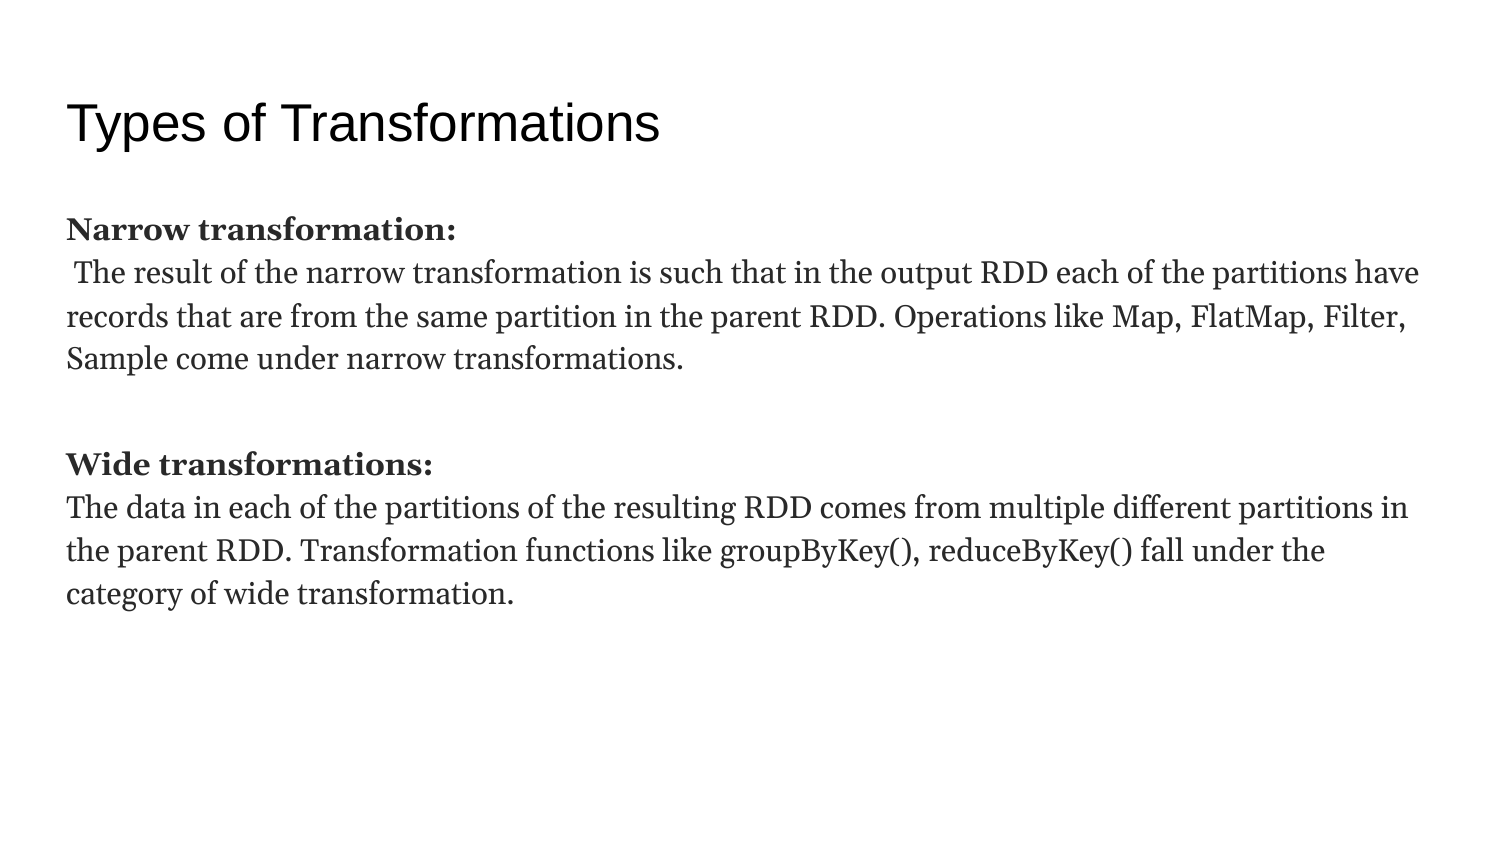

# Types of Transformations
Narrow transformation:
 The result of the narrow transformation is such that in the output RDD each of the partitions have records that are from the same partition in the parent RDD. Operations like Map, FlatMap, Filter, Sample come under narrow transformations.
Wide transformations:
The data in each of the partitions of the resulting RDD comes from multiple different partitions in the parent RDD. Transformation functions like groupByKey(), reduceByKey() fall under the category of wide transformation.